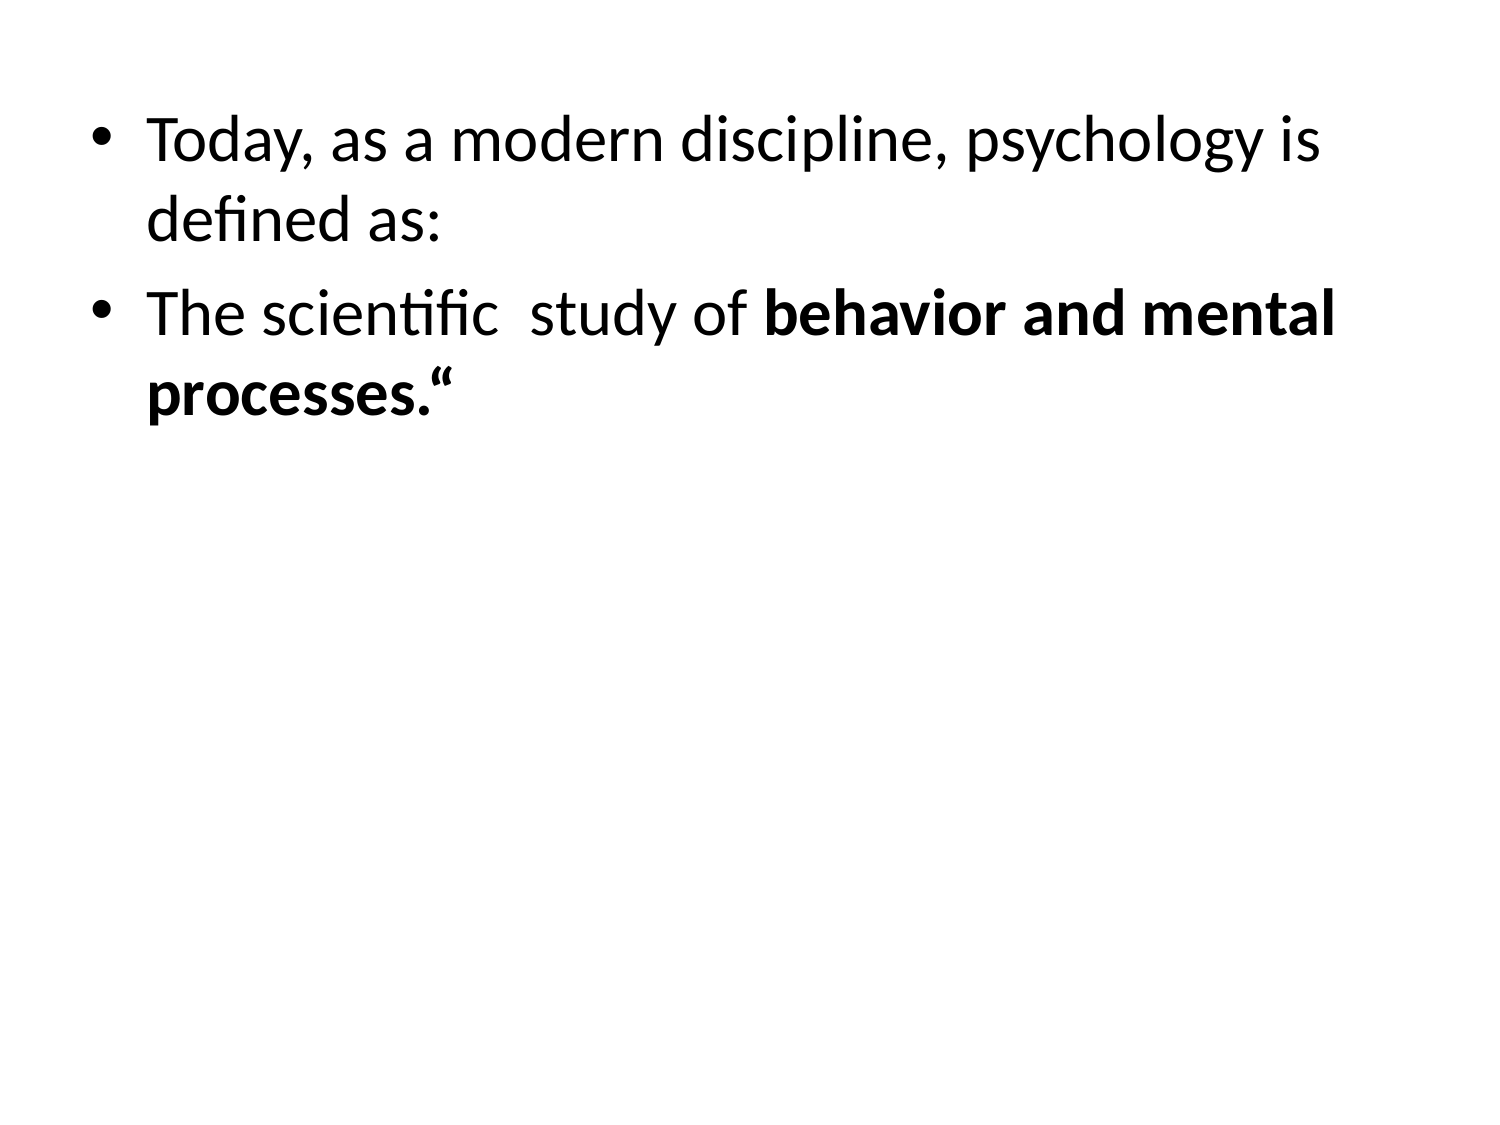

Today, as a modern discipline, psychology is defined as:
The scientific  study of behavior and mental processes.“